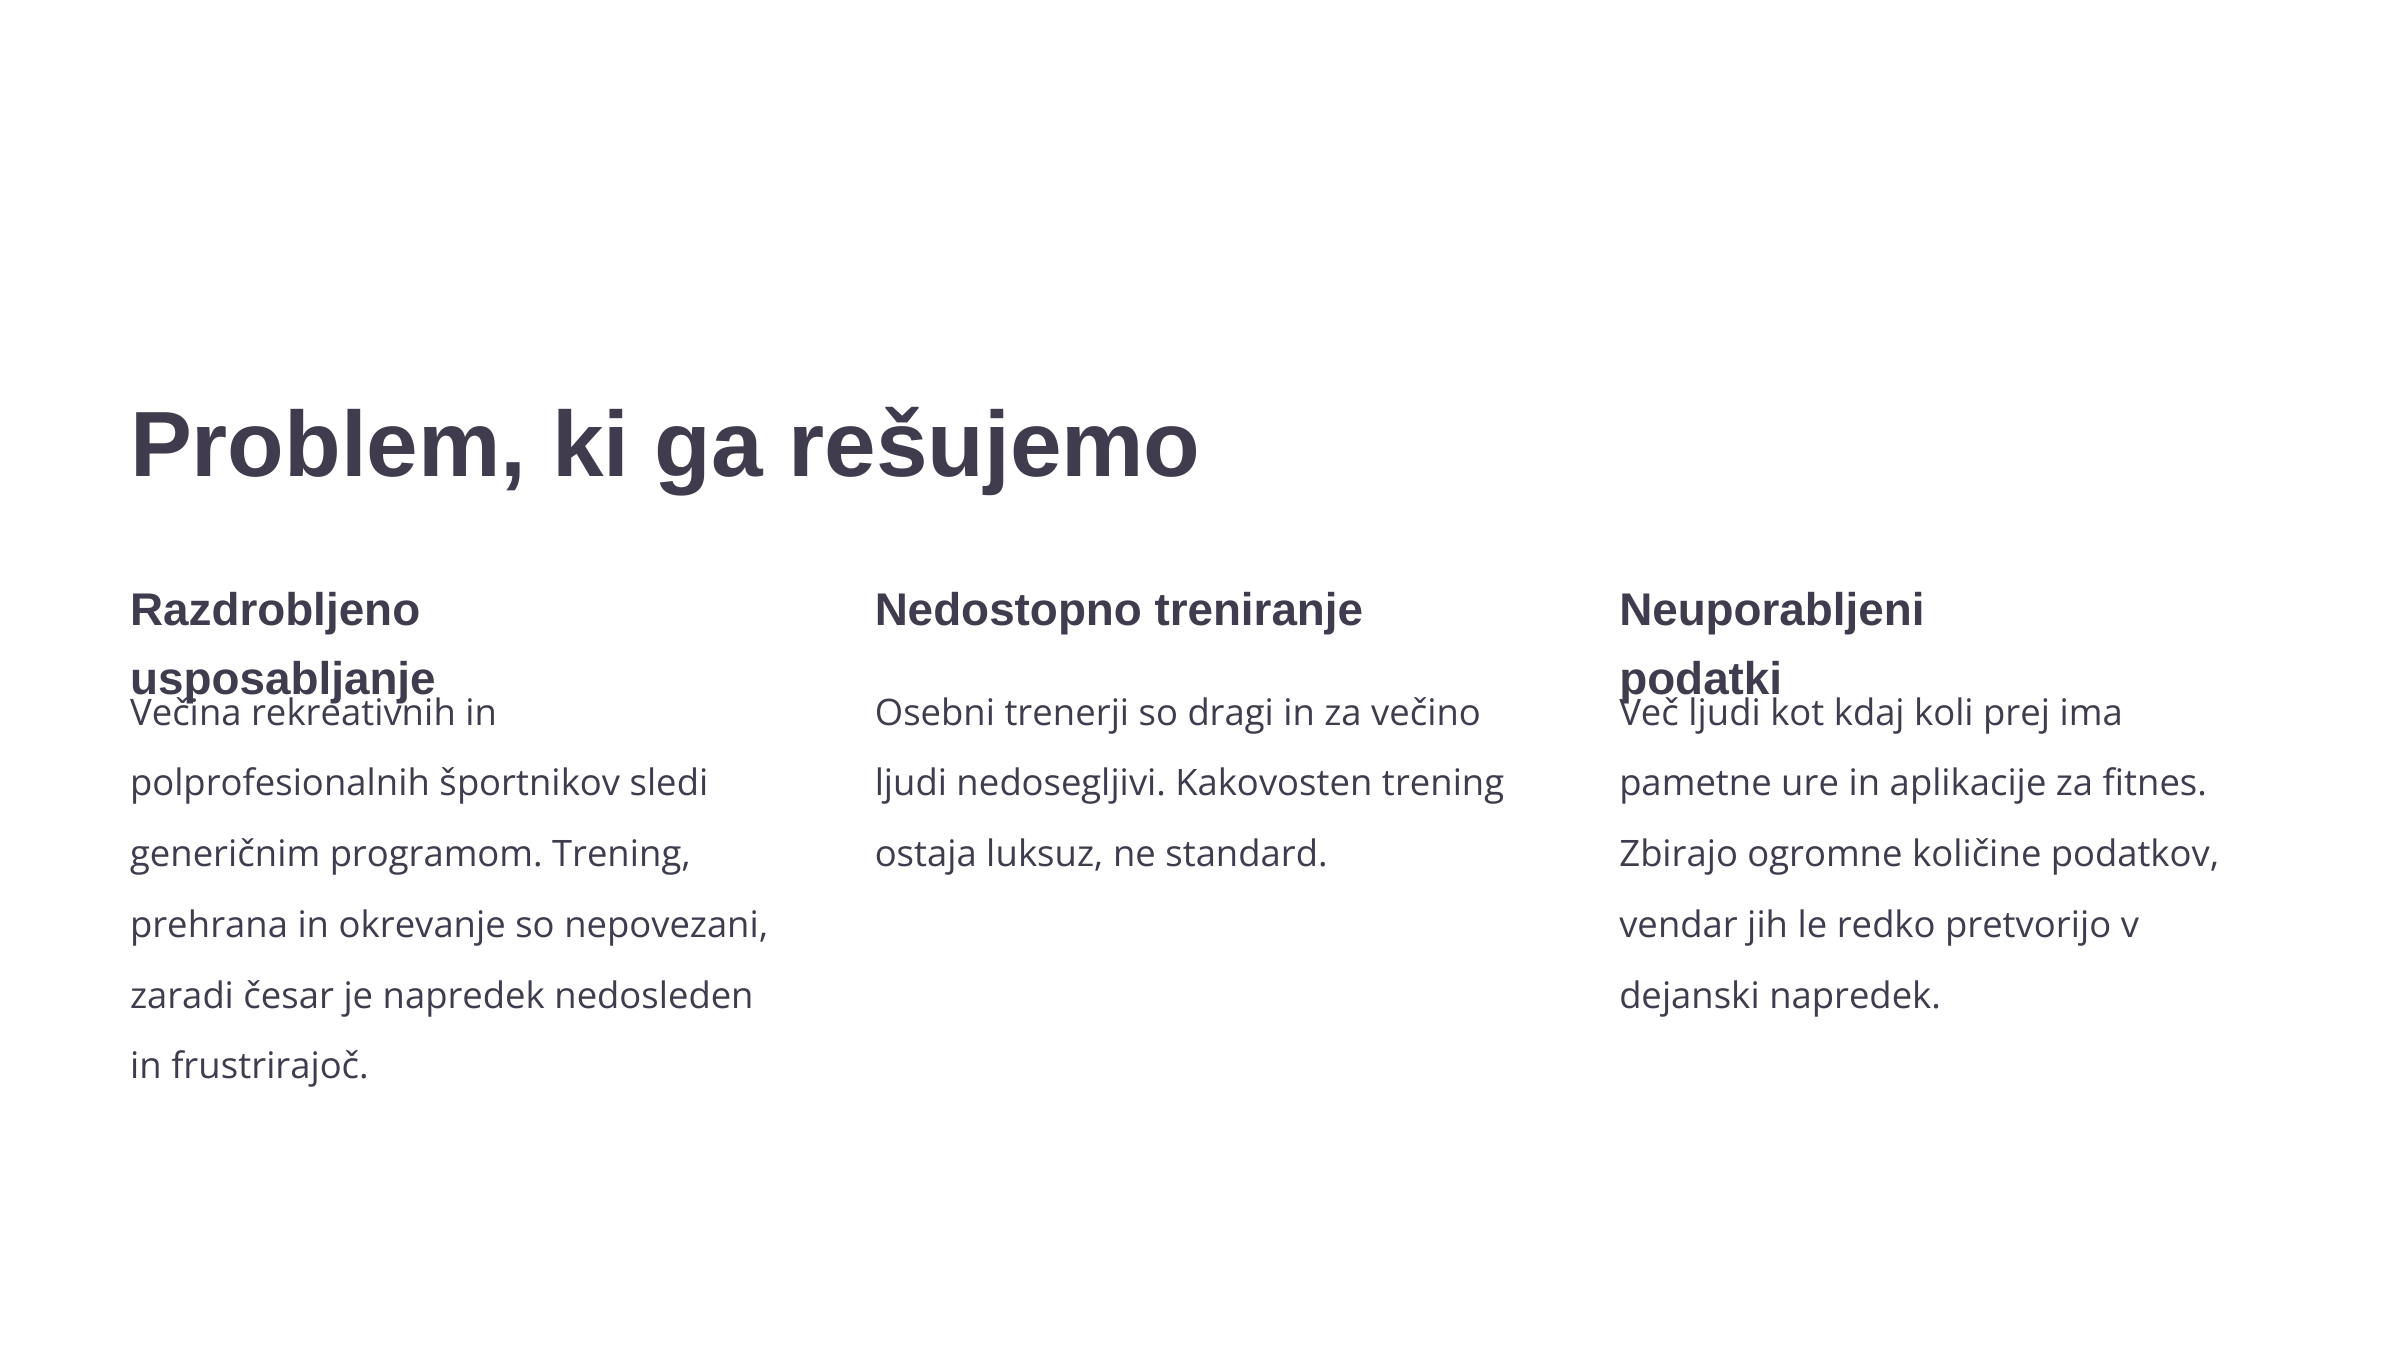

Problem, ki ga rešujemo
Razdrobljeno usposabljanje
Nedostopno treniranje
Neuporabljeni podatki
Večina rekreativnih in polprofesionalnih športnikov sledi generičnim programom. Trening, prehrana in okrevanje so nepovezani, zaradi česar je napredek nedosleden in frustrirajoč.
Osebni trenerji so dragi in za večino ljudi nedosegljivi. Kakovosten trening ostaja luksuz, ne standard.
Več ljudi kot kdaj koli prej ima pametne ure in aplikacije za fitnes. Zbirajo ogromne količine podatkov, vendar jih le redko pretvorijo v dejanski napredek.